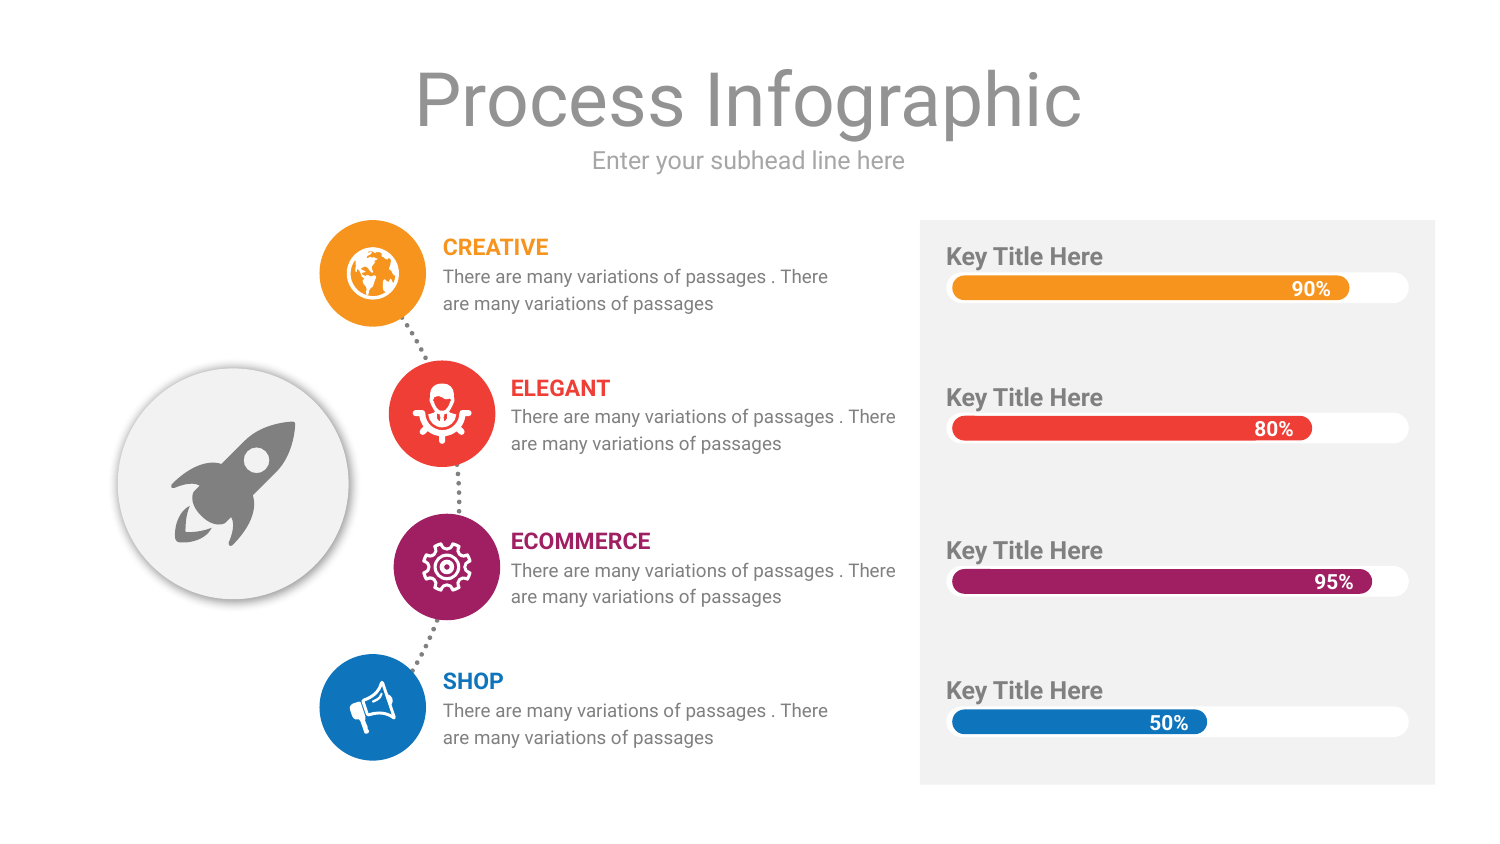

# Process Infographic
Enter your subhead line here

CREATIVE
There are many variations of passages . There are many variations of passages
Key Title Here

90%

ELEGANT
There are many variations of passages . There are many variations of passages

Key Title Here

80%

ECOMMERCE
There are many variations of passages . There are many variations of passages
Key Title Here

95%

SHOP
There are many variations of passages . There are many variations of passages
Key Title Here

50%